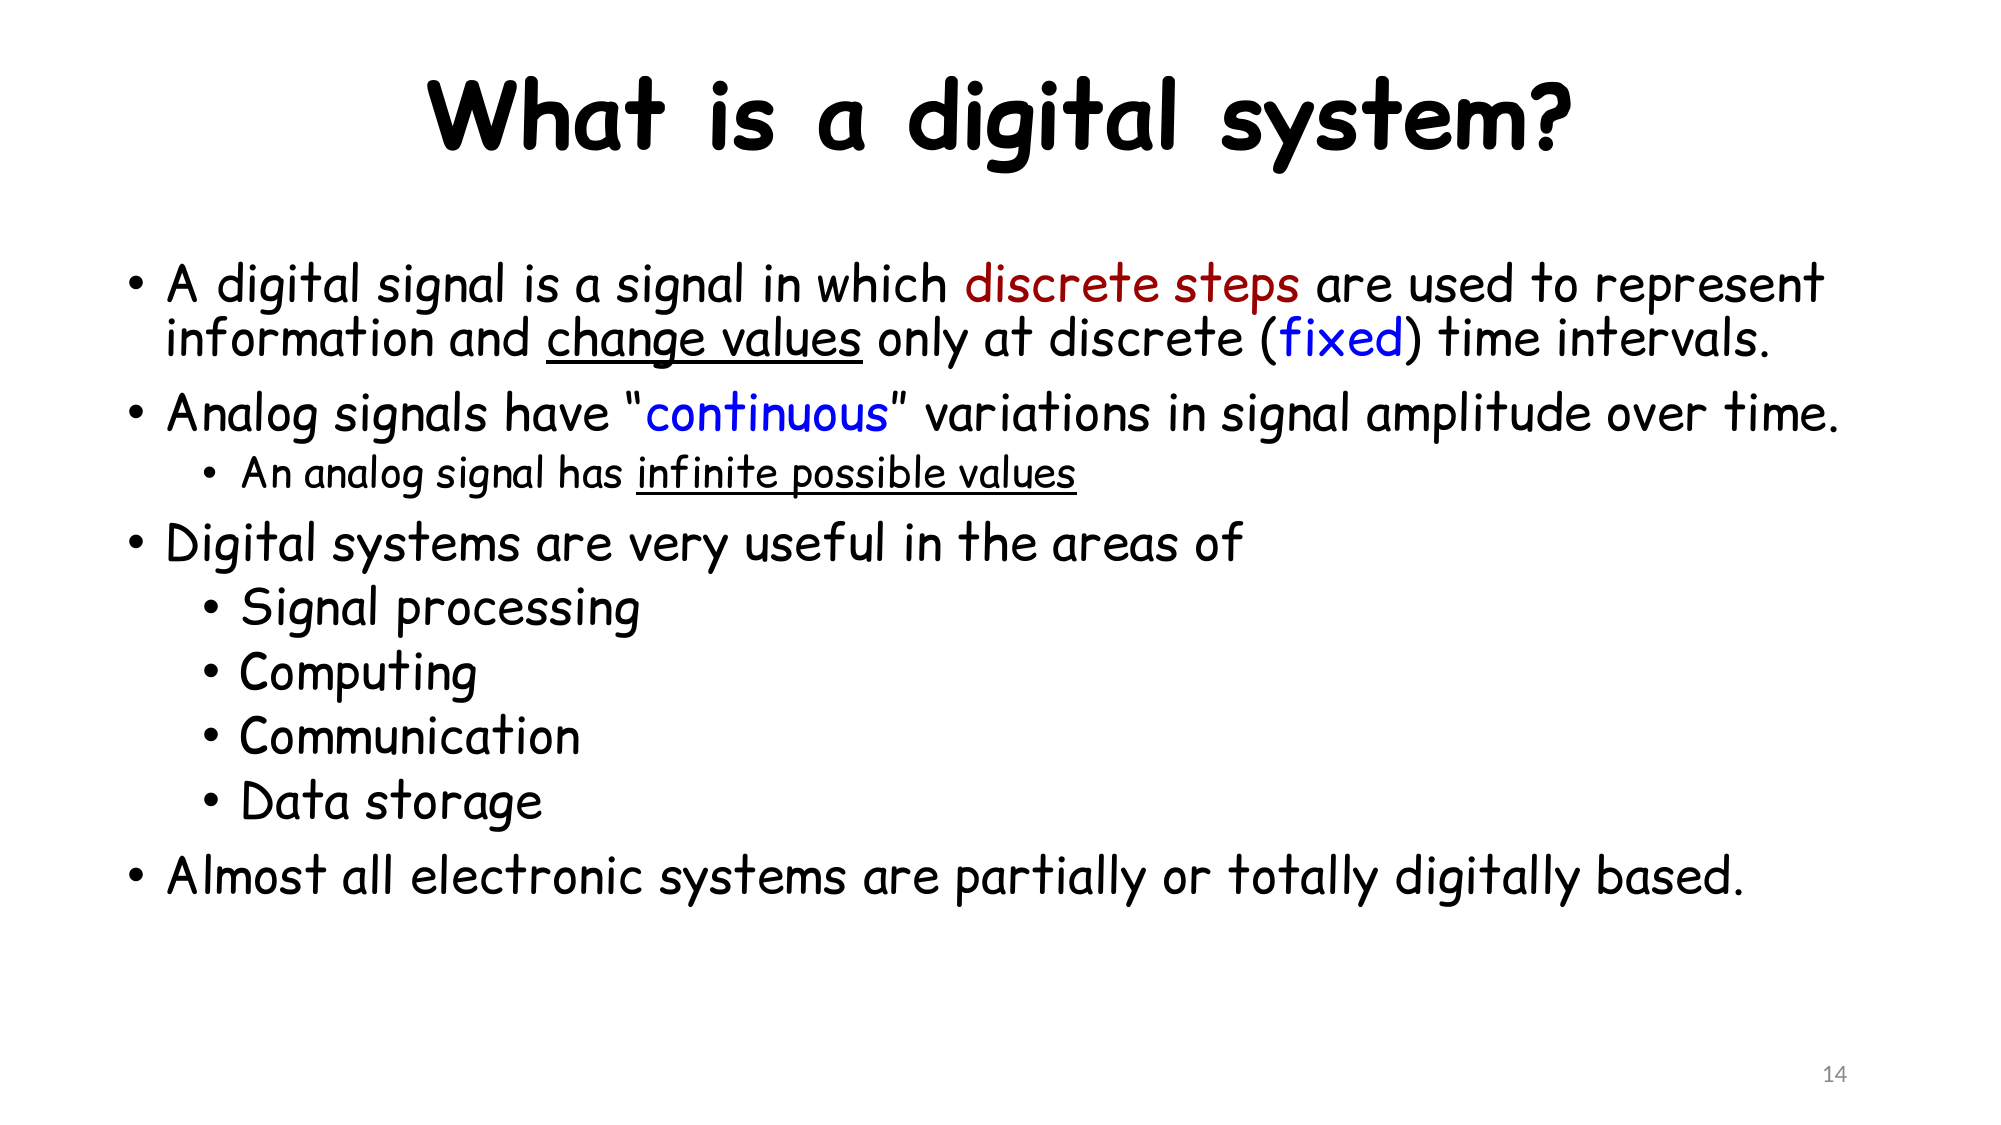

# What is a digital system?
A digital signal is a signal in which discrete steps are used to represent information and change values only at discrete (fixed) time intervals.
Analog signals have “continuous” variations in signal amplitude over time.
An analog signal has infinite possible values
Digital systems are very useful in the areas of
Signal processing
Computing
Communication
Data storage
Almost all electronic systems are partially or totally digitally based.
14